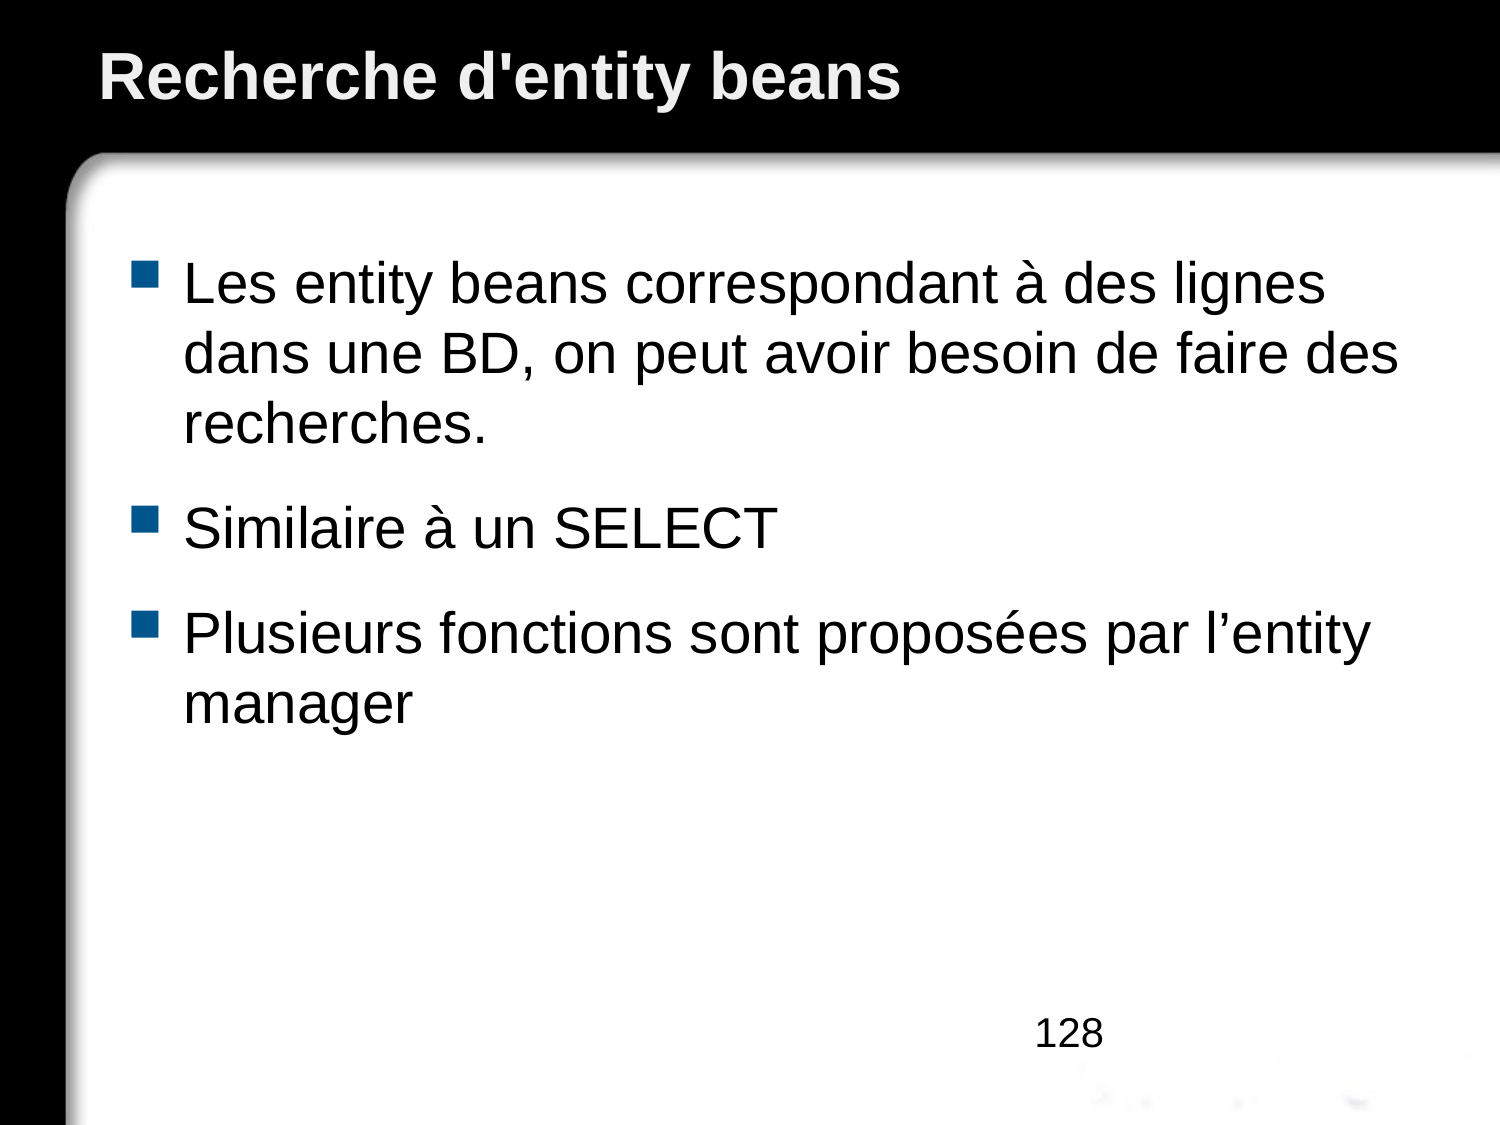

# Recherche d'entity beans
Les entity beans correspondant à des lignes dans une BD, on peut avoir besoin de faire des recherches.
Similaire à un SELECT
Plusieurs fonctions sont proposées par l’entity manager